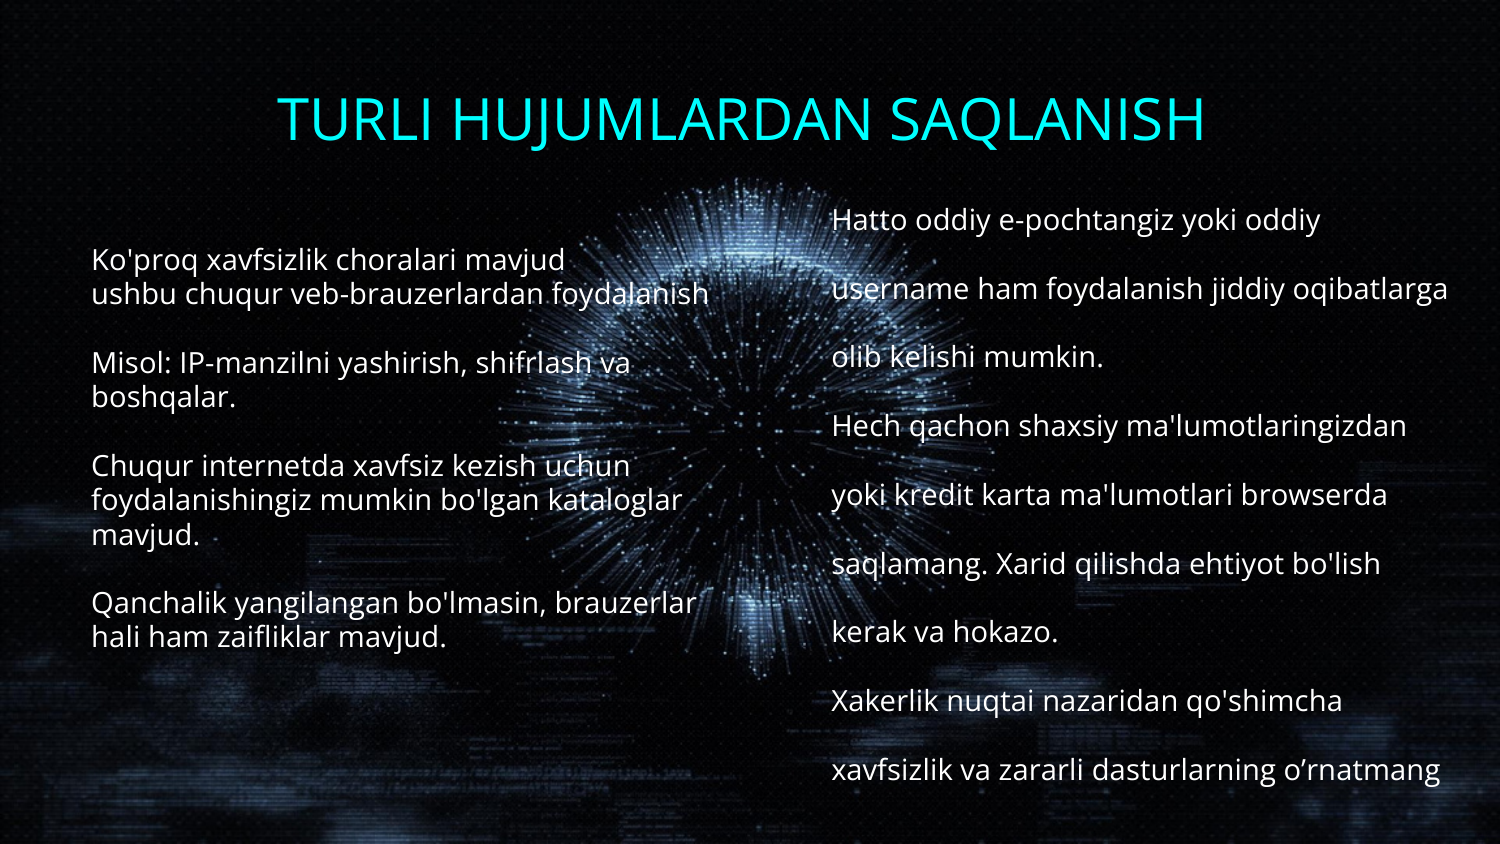

TURLI HUJUMLARDAN SAQLANISH

Hatto oddiy e-pochtangiz yoki oddiy username ham foydalanish jiddiy oqibatlarga olib kelishi mumkin.
Hech qachon shaxsiy ma'lumotlaringizdan yoki kredit karta ma'lumotlari browserda saqlamang. Xarid qilishda ehtiyot bo'lish kerak va hokazo.
Xakerlik nuqtai nazaridan qo'shimcha xavfsizlik va zararli dasturlarning o’rnatmang

Ko'proq xavfsizlik choralari mavjud
ushbu chuqur veb-brauzerlardan foydalanish

Misol: IP-manzilni yashirish, shifrlash va boshqalar.

Chuqur internetda xavfsiz kezish uchun foydalanishingiz mumkin bo'lgan kataloglar mavjud.

Qanchalik yangilangan bo'lmasin, brauzerlar hali ham zaifliklar mavjud.